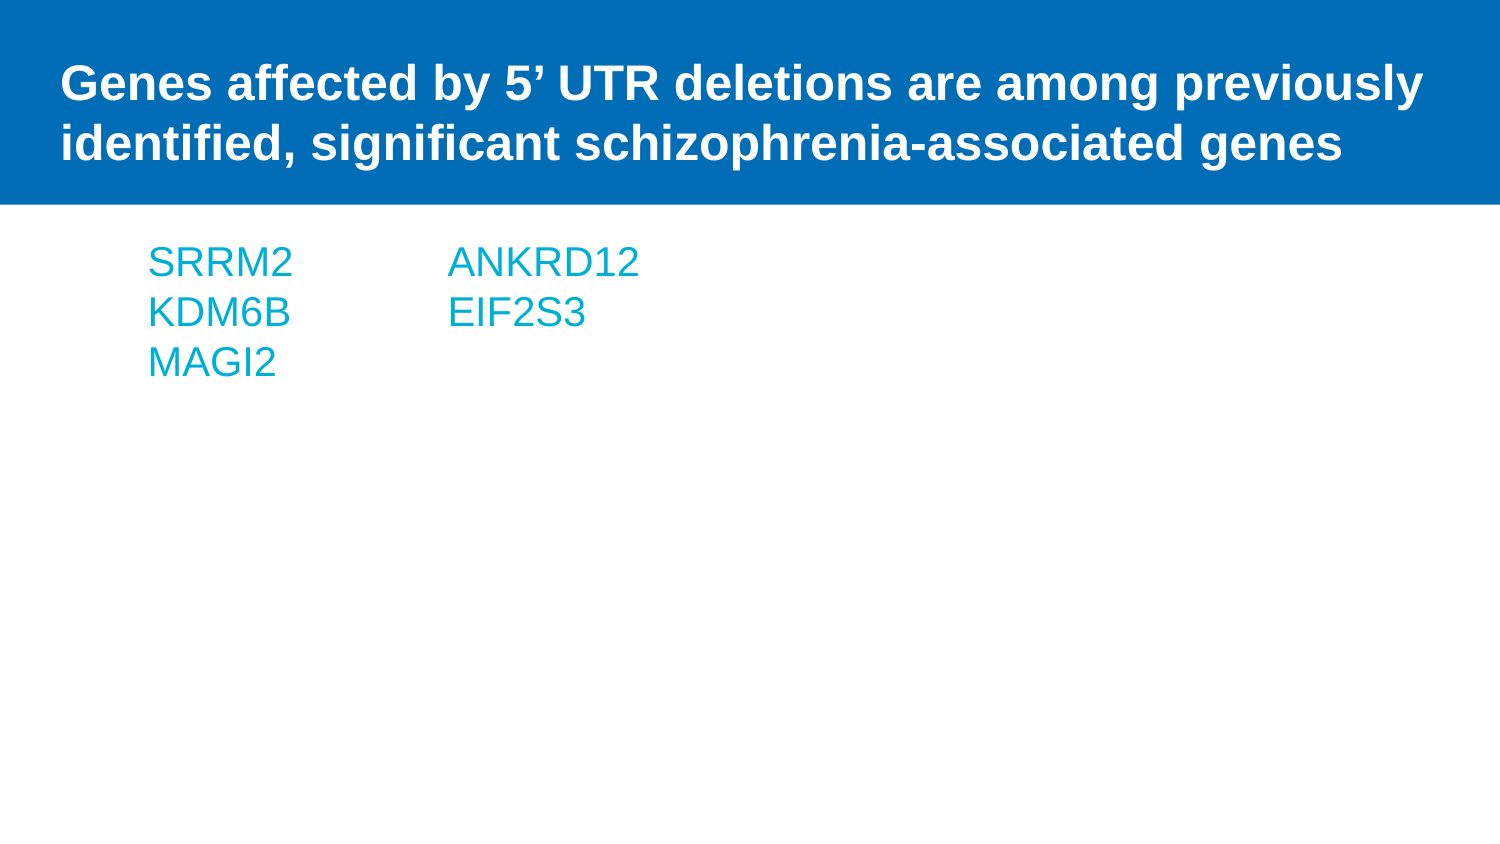

# Genes affected by 5’ UTR deletions are among previously identified, significant schizophrenia-associated genes
SRRM2		ANKRD12
KDM6B		EIF2S3
MAGI2